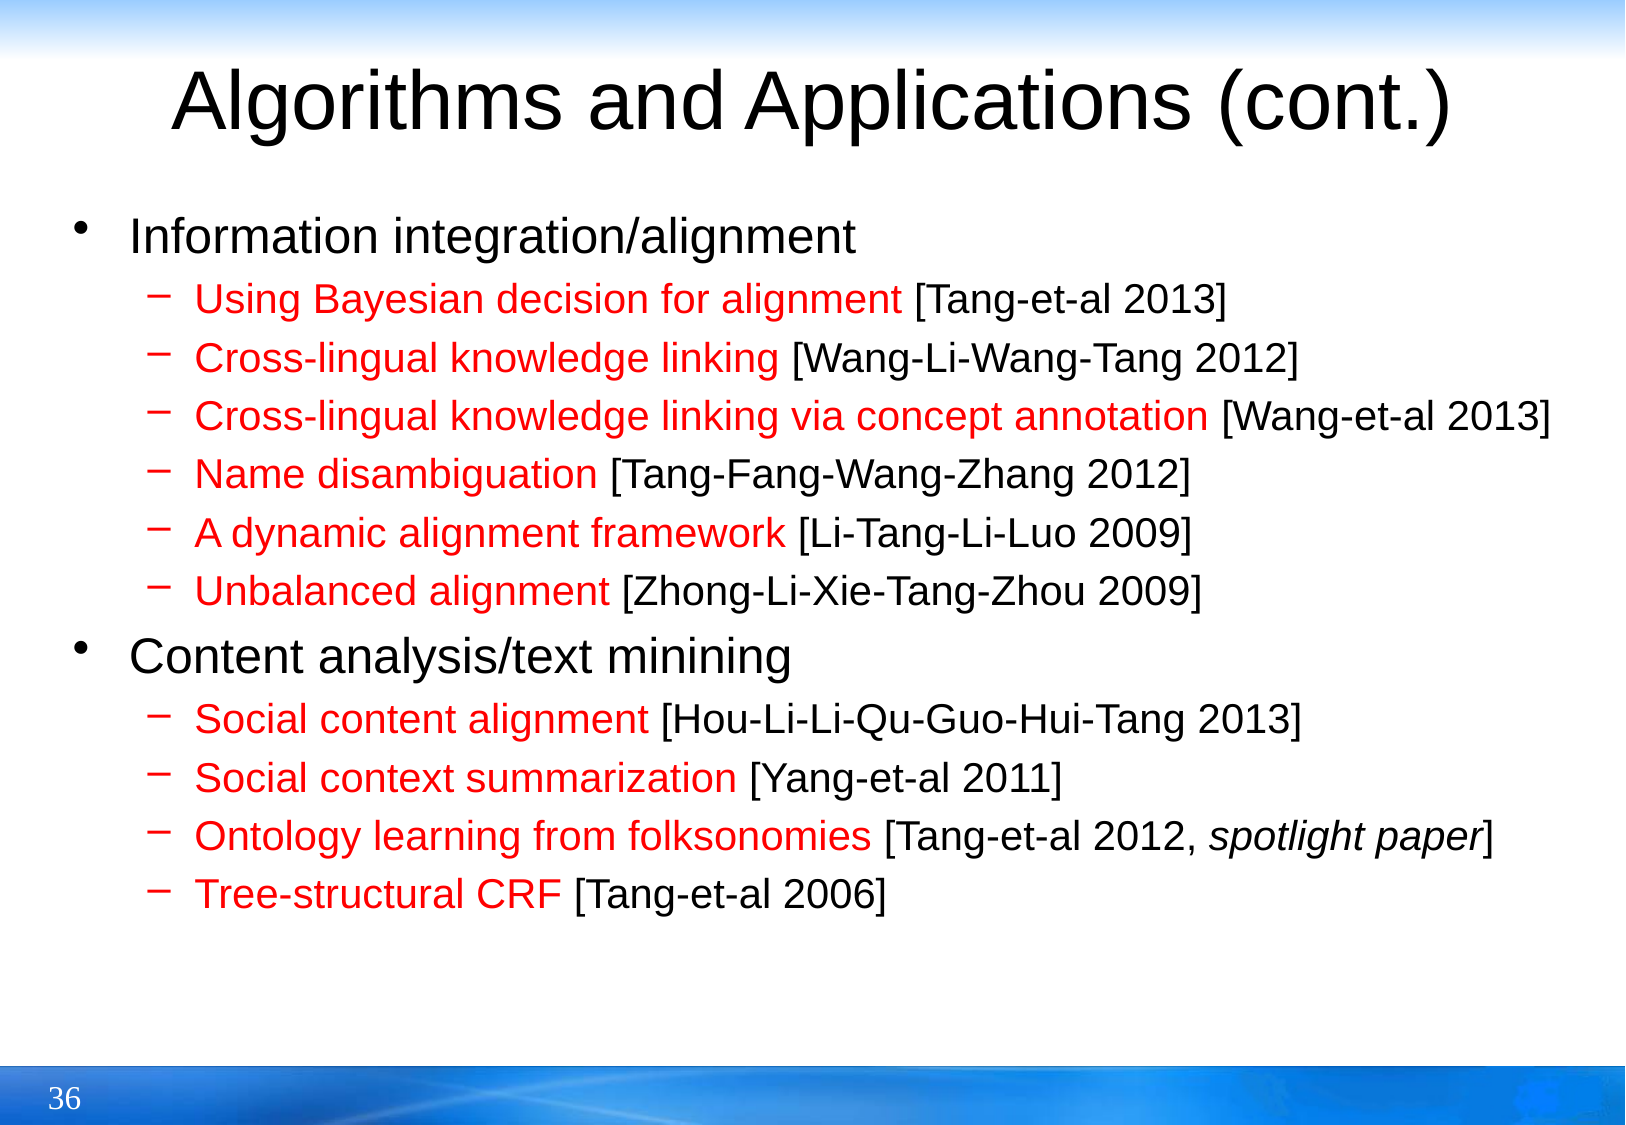

# Algorithms and Applications (cont.)
Information integration/alignment
Using Bayesian decision for alignment [Tang-et-al 2013]
Cross-lingual knowledge linking [Wang-Li-Wang-Tang 2012]
Cross-lingual knowledge linking via concept annotation [Wang-et-al 2013]
Name disambiguation [Tang-Fang-Wang-Zhang 2012]
A dynamic alignment framework [Li-Tang-Li-Luo 2009]
Unbalanced alignment [Zhong-Li-Xie-Tang-Zhou 2009]
Content analysis/text minining
Social content alignment [Hou-Li-Li-Qu-Guo-Hui-Tang 2013]
Social context summarization [Yang-et-al 2011]
Ontology learning from folksonomies [Tang-et-al 2012, spotlight paper]
Tree-structural CRF [Tang-et-al 2006]